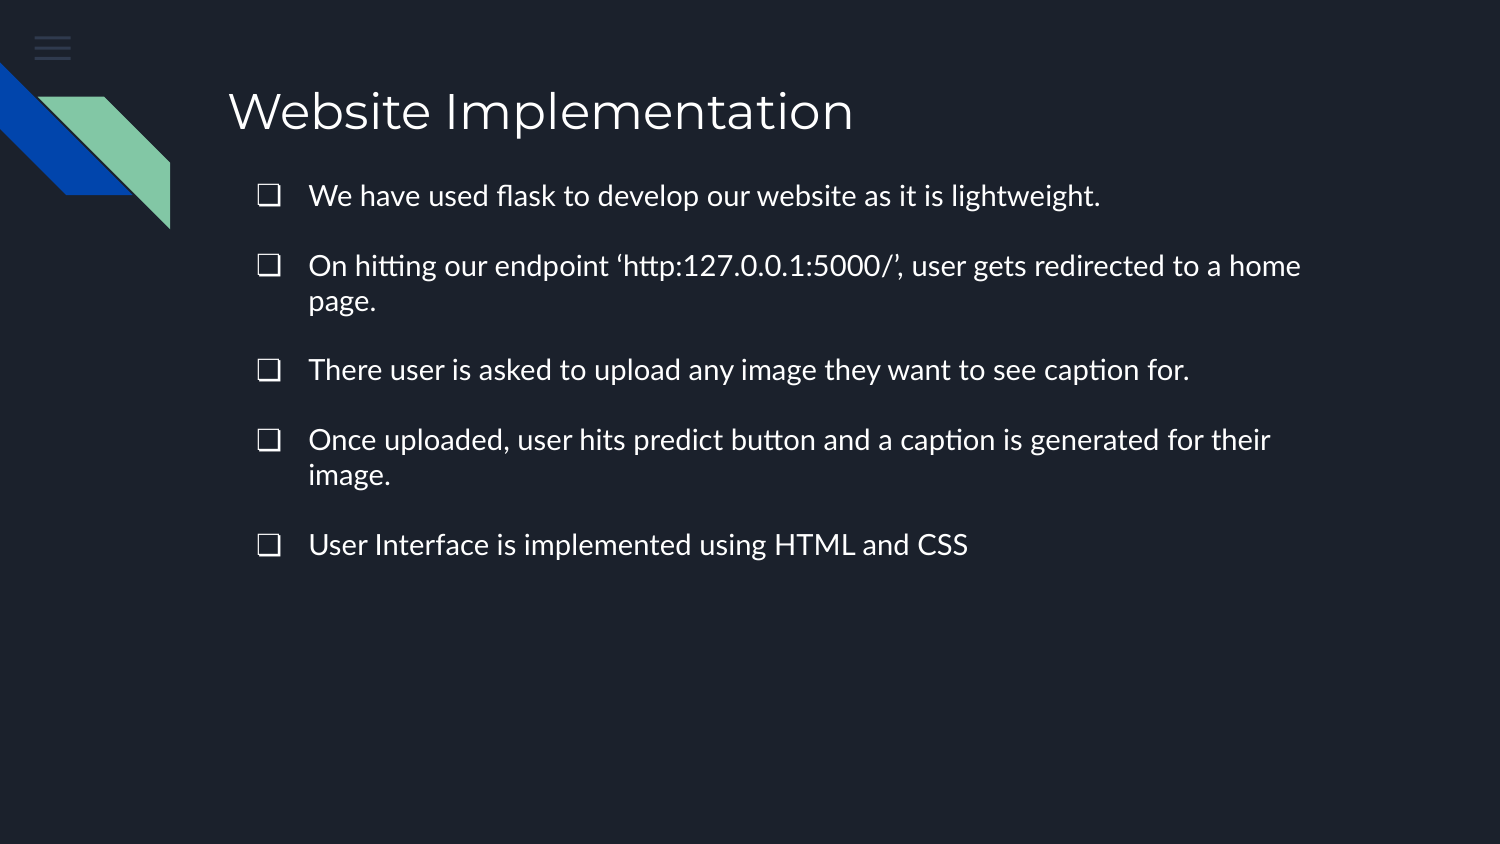

# Website Implementation
We have used flask to develop our website as it is lightweight.

On hitting our endpoint ‘http:127.0.0.1:5000/’, user gets redirected to a home page.

There user is asked to upload any image they want to see caption for.
Once uploaded, user hits predict button and a caption is generated for their image.

User Interface is implemented using HTML and CSS